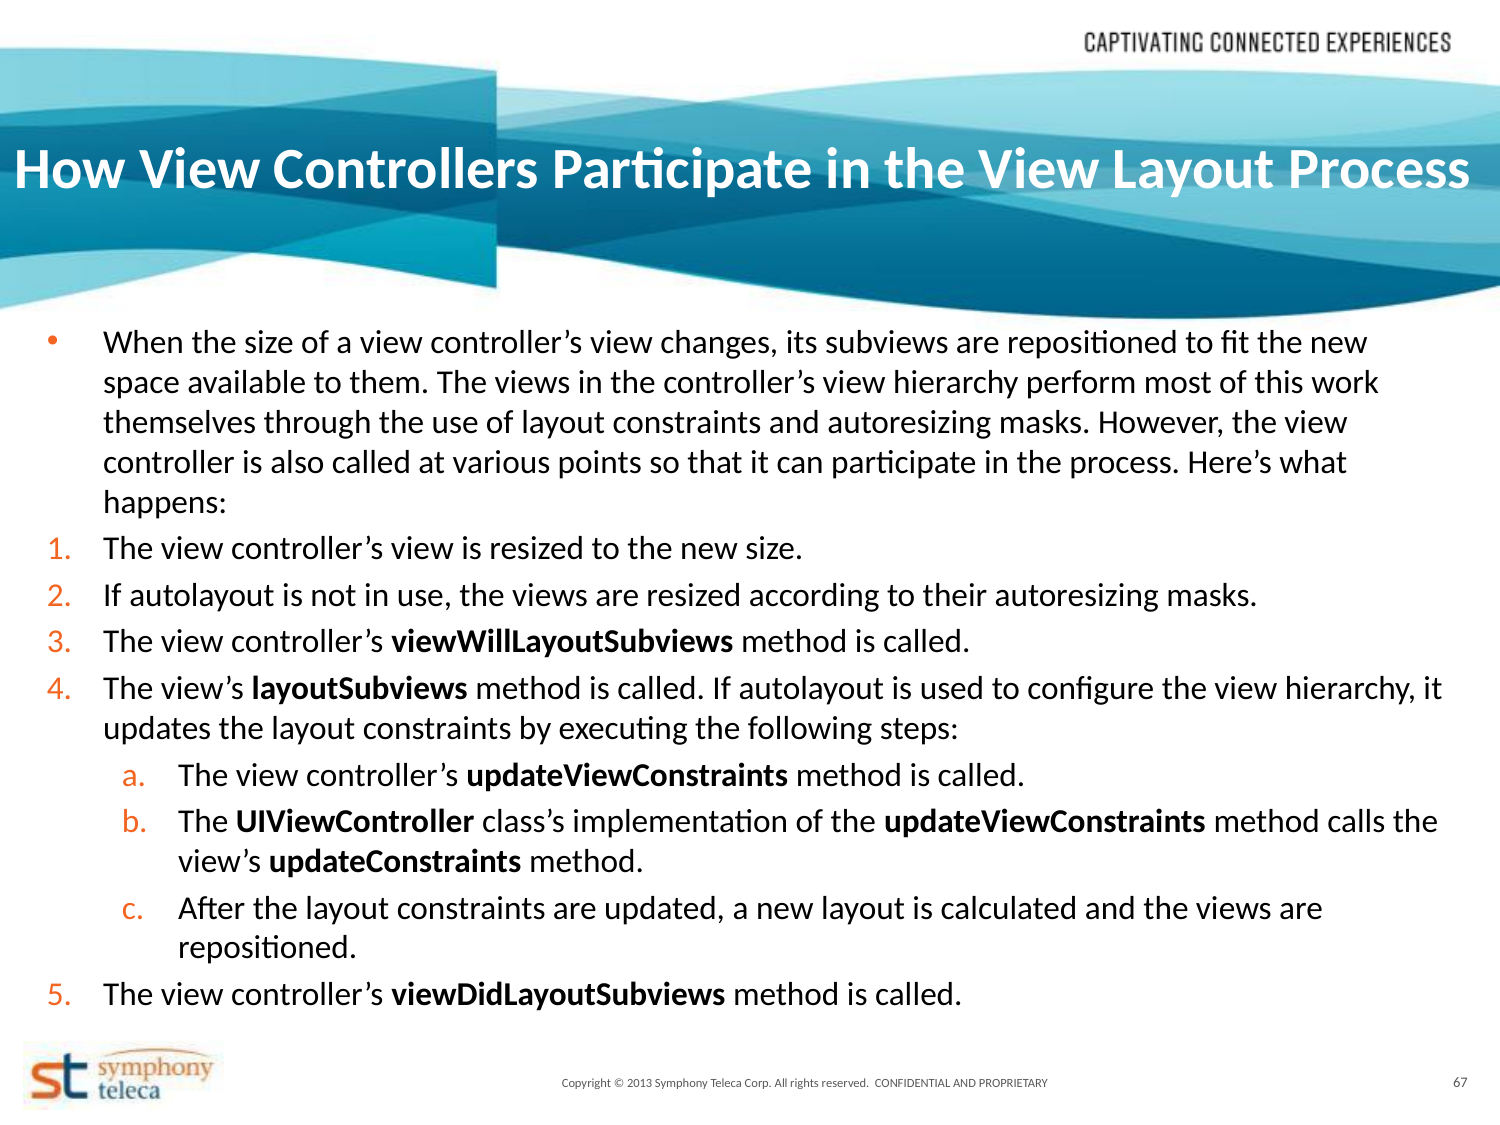

How View Controllers Participate in the View Layout Process

When the size of a view controller’s view changes, its subviews are repositioned to fit the new space available to them. The views in the controller’s view hierarchy perform most of this work themselves through the use of layout constraints and autoresizing masks. However, the view controller is also called at various points so that it can participate in the process. Here’s what happens:
The view controller’s view is resized to the new size.
If autolayout is not in use, the views are resized according to their autoresizing masks.
The view controller’s viewWillLayoutSubviews method is called.
The view’s layoutSubviews method is called. If autolayout is used to configure the view hierarchy, it updates the layout constraints by executing the following steps:
The view controller’s updateViewConstraints method is called.
The UIViewController class’s implementation of the updateViewConstraints method calls the view’s updateConstraints method.
After the layout constraints are updated, a new layout is calculated and the views are repositioned.
The view controller’s viewDidLayoutSubviews method is called.